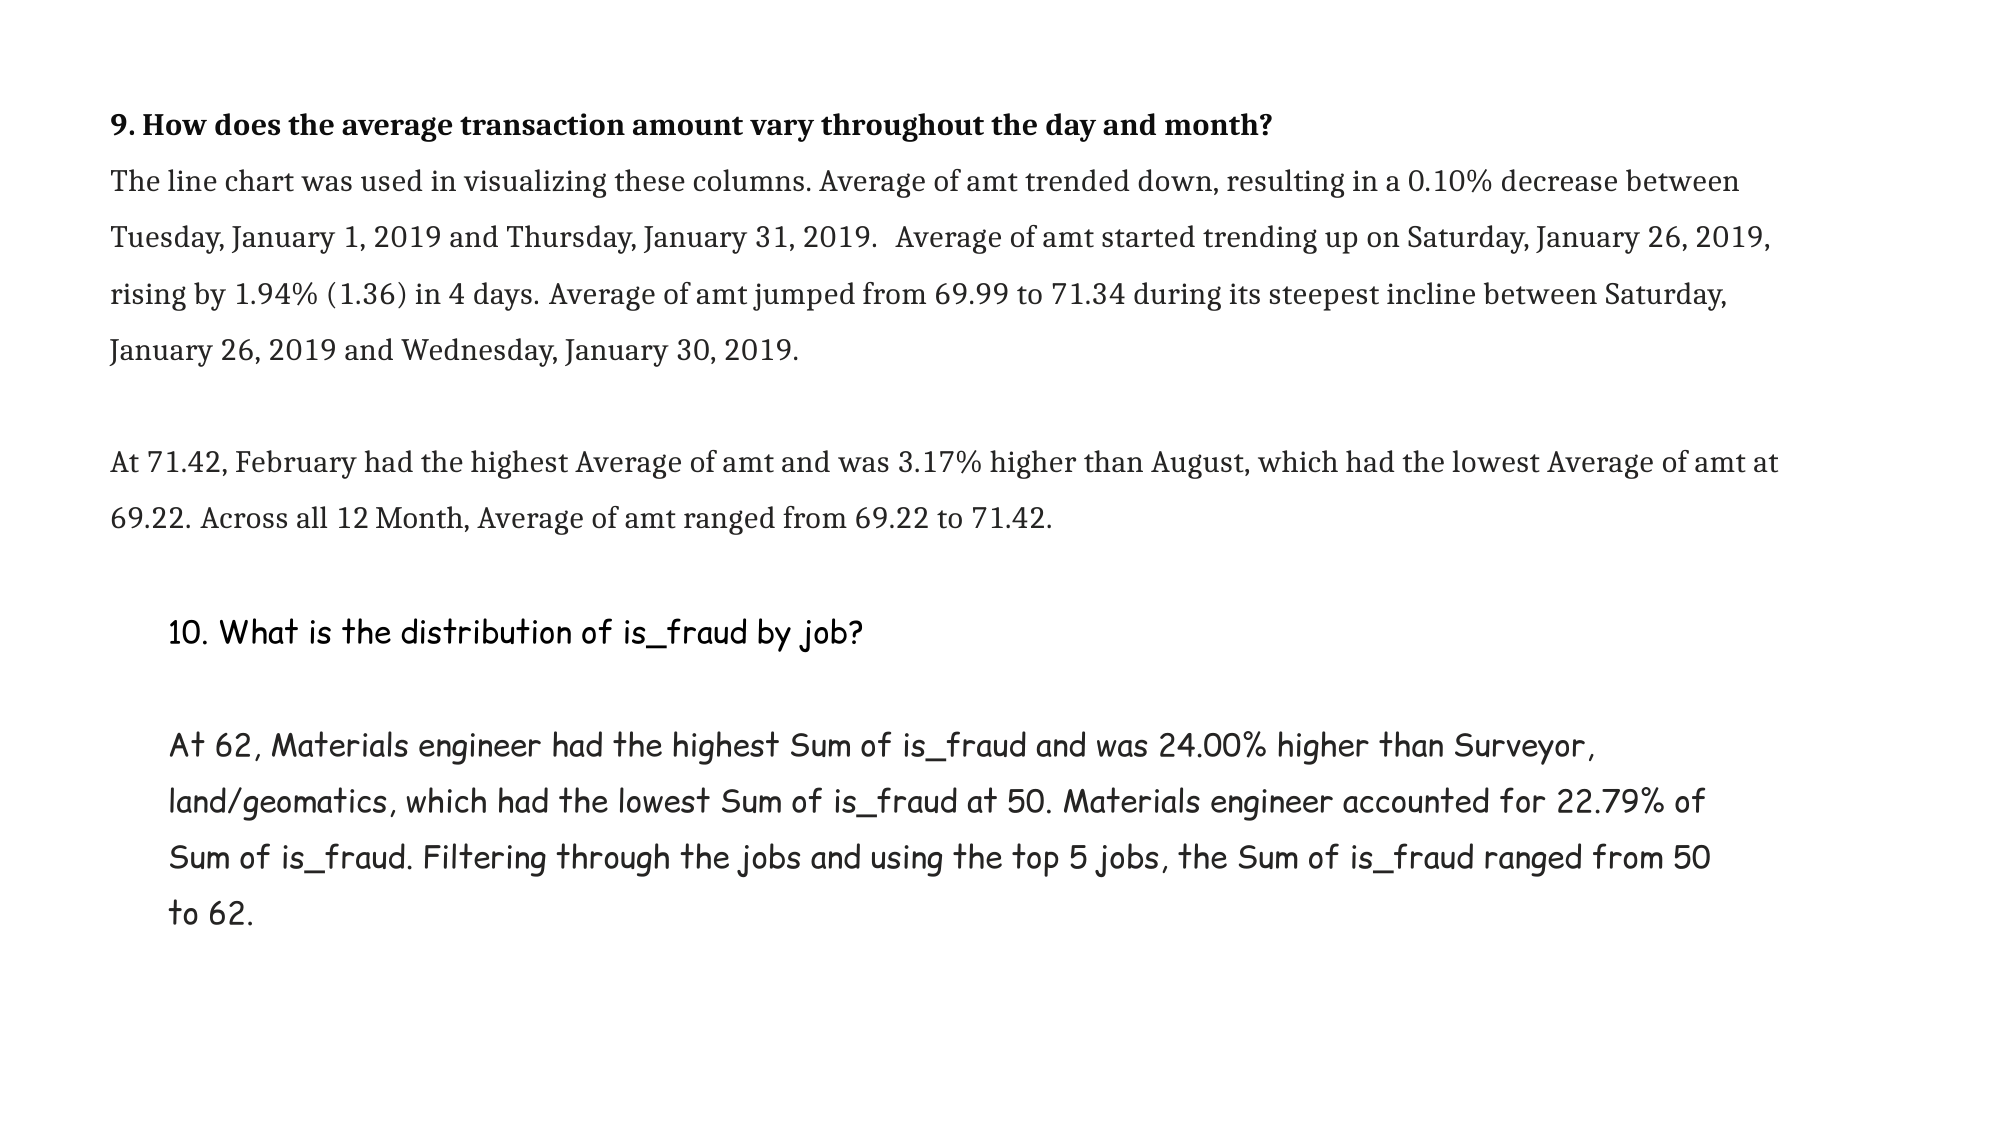

9. How does the average transaction amount vary throughout the day and month?
The line chart was used in visualizing these columns. Average of amt trended down, resulting in a 0.10% decrease between Tuesday, January 1, 2019 and Thursday, January 31, 2019.﻿﻿ ﻿﻿ ﻿﻿Average of amt started trending up on Saturday, January 26, 2019, rising by 1.94% (1.36) in 4 days.﻿﻿ ﻿﻿Average of amt jumped from 69.99 to 71.34 during its steepest incline between Saturday, January 26, 2019 and Wednesday, January 30, 2019.﻿﻿ ﻿﻿ ﻿
﻿At 71.42, February had the highest Average of amt and was 3.17% higher than August, which had the lowest Average of amt at 69.22.﻿﻿ ﻿Across all 12 Month, Average of amt ranged from 69.22 to 71.42.﻿﻿ ﻿﻿ ﻿
10. What is the distribution of is_fraud by job?
﻿At 62, Materials engineer had the highest Sum of is_fraud and was 24.00% higher than Surveyor, land/geomatics, which had the lowest Sum of is_fraud at 50.﻿﻿ ﻿Materials engineer accounted for 22.79% of Sum of is_fraud.﻿﻿ ﻿﻿Filtering through the jobs and using the top 5 jobs, the Sum of is_fraud ranged from 50 to 62.﻿﻿ ﻿﻿ ﻿